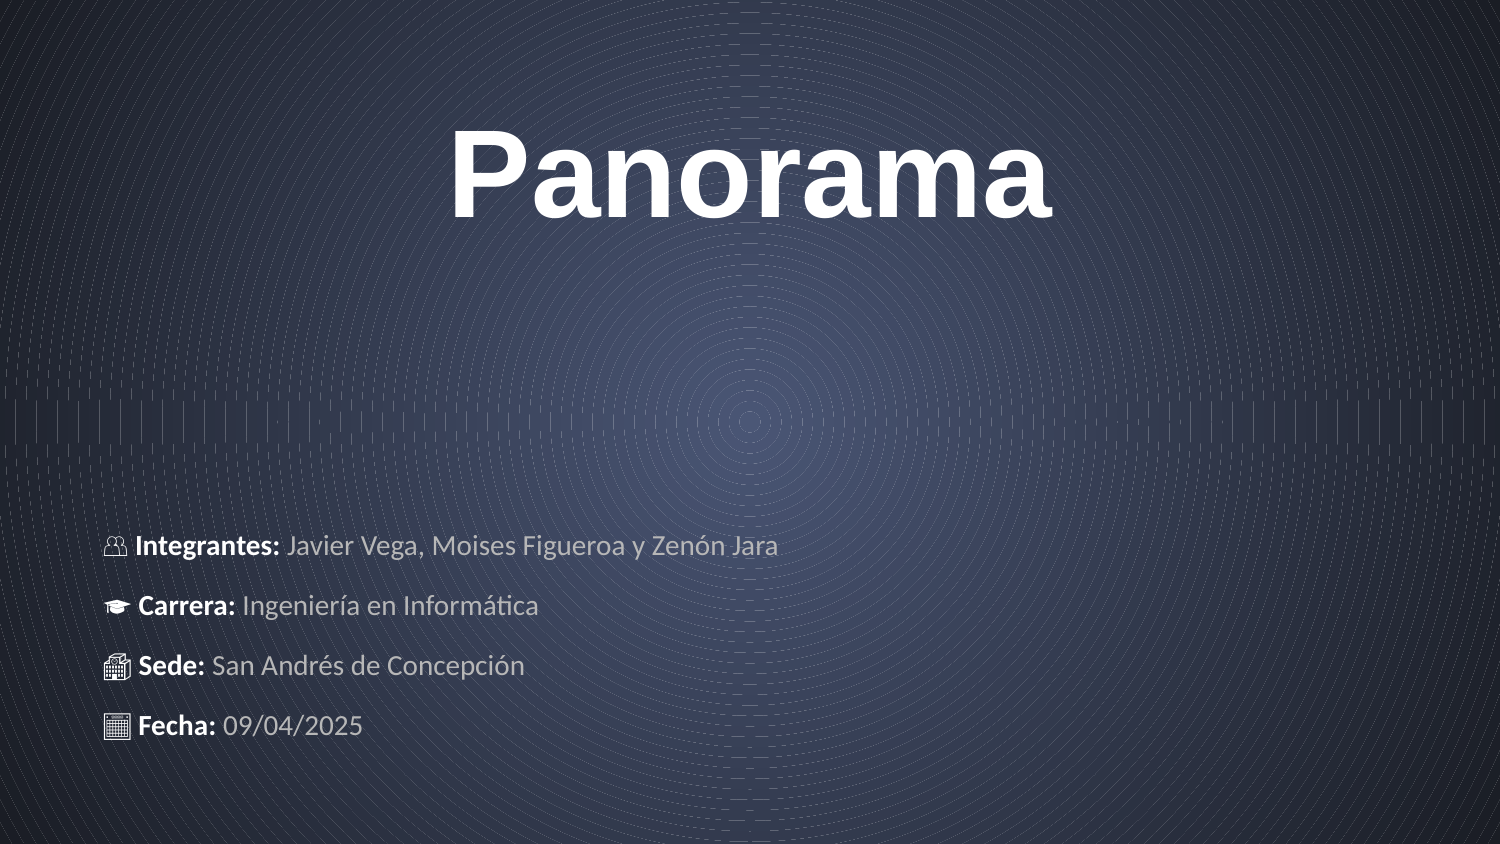

# Panorama
👥 Integrantes: Javier Vega, Moises Figueroa y Zenón Jara
🎓 Carrera: Ingeniería en Informática
🏫 Sede: San Andrés de Concepción
📅 Fecha: 09/04/2025